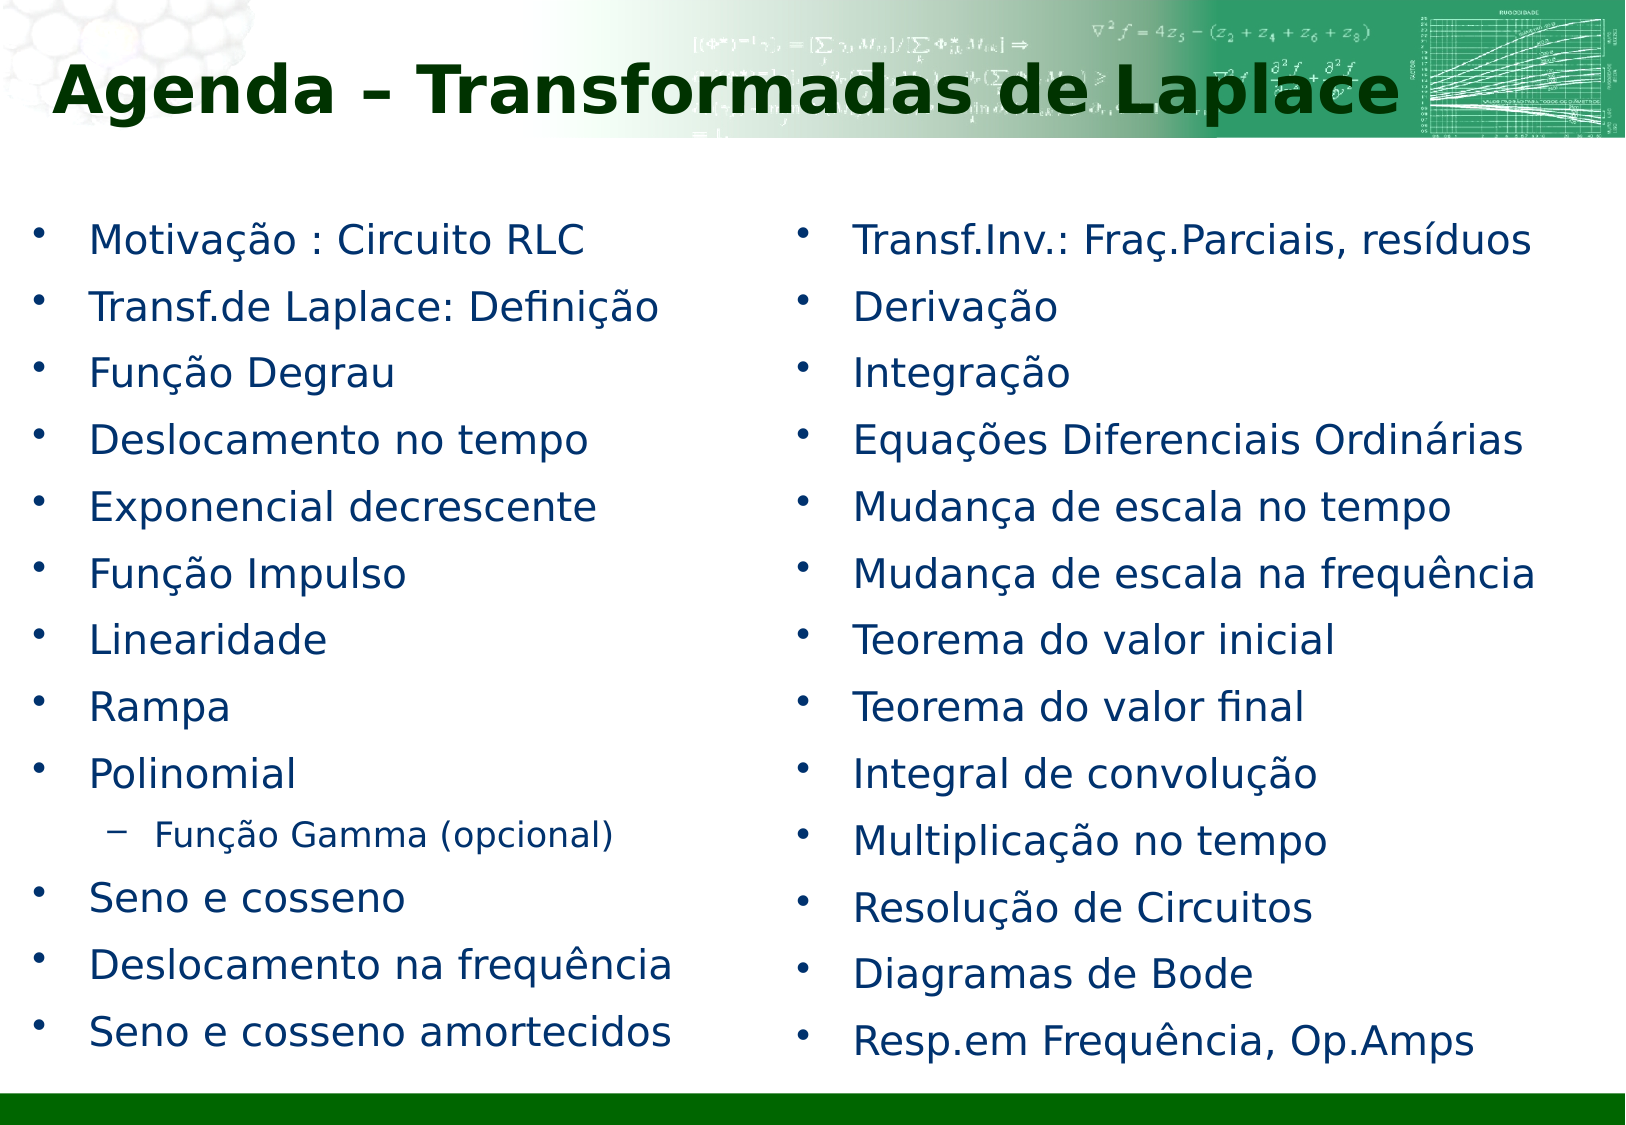

# Agenda – Transformadas de Laplace
Motivação : Circuito RLC
Transf.de Laplace: Definição
Função Degrau
Deslocamento no tempo
Exponencial decrescente
Função Impulso
Linearidade
Rampa
Polinomial
Função Gamma (opcional)
Seno e cosseno
Deslocamento na frequência
Seno e cosseno amortecidos

Transf.Inv.: Fraç.Parciais, resíduos
Derivação
Integração
Equações Diferenciais Ordinárias
Mudança de escala no tempo
Mudança de escala na frequência
Teorema do valor inicial
Teorema do valor final
Integral de convolução
Multiplicação no tempo
Resolução de Circuitos
Diagramas de Bode
Resp.em Frequência, Op.Amps